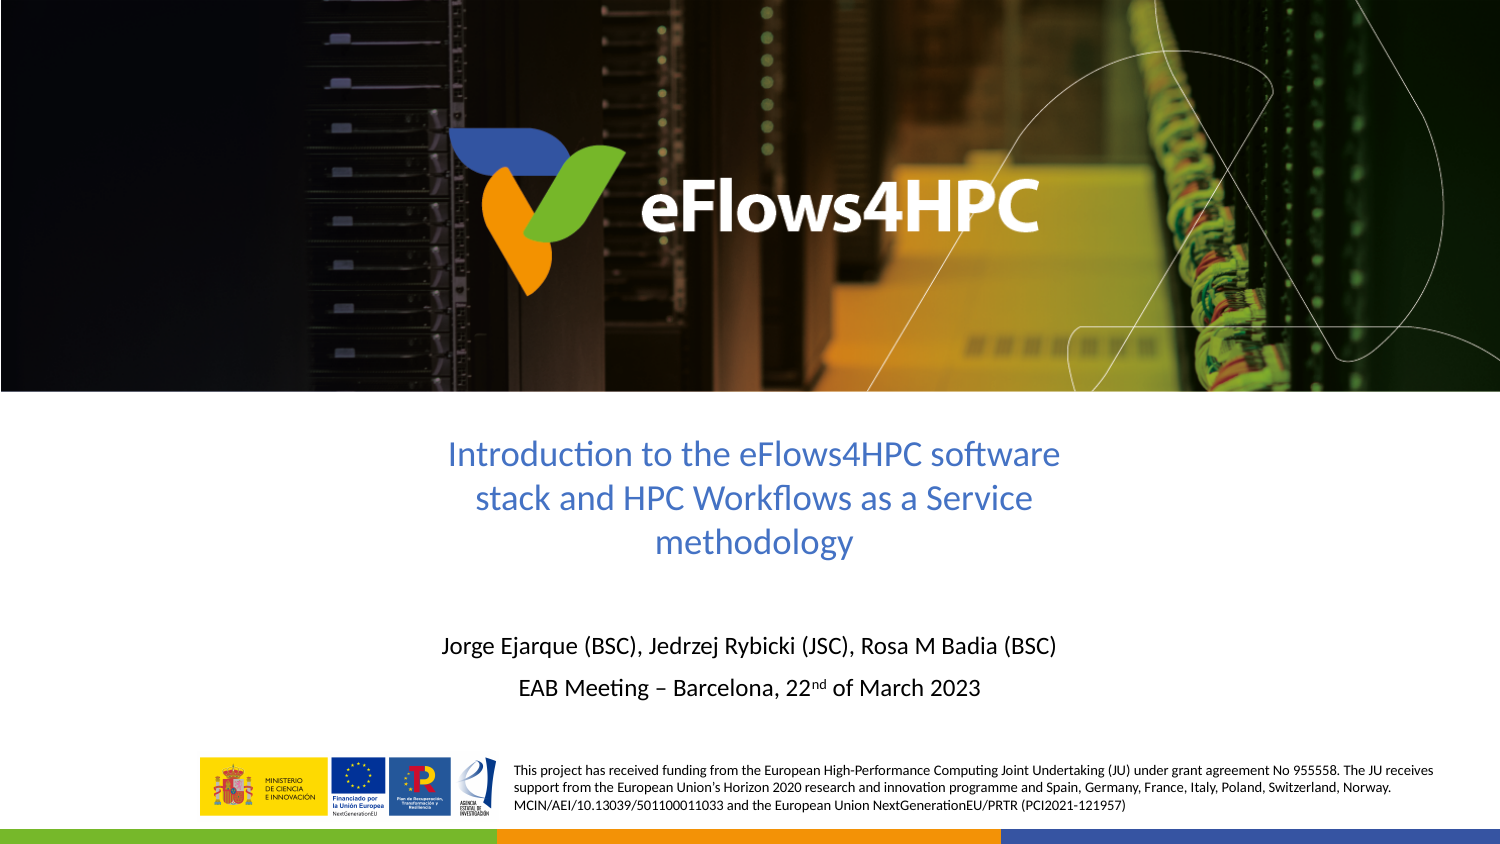

Introduction to the eFlows4HPC software
stack and HPC Workflows as a Service
methodology
Jorge Ejarque (BSC), Jedrzej Rybicki (JSC), Rosa M Badia (BSC)
EAB Meeting – Barcelona, 22nd of March 2023